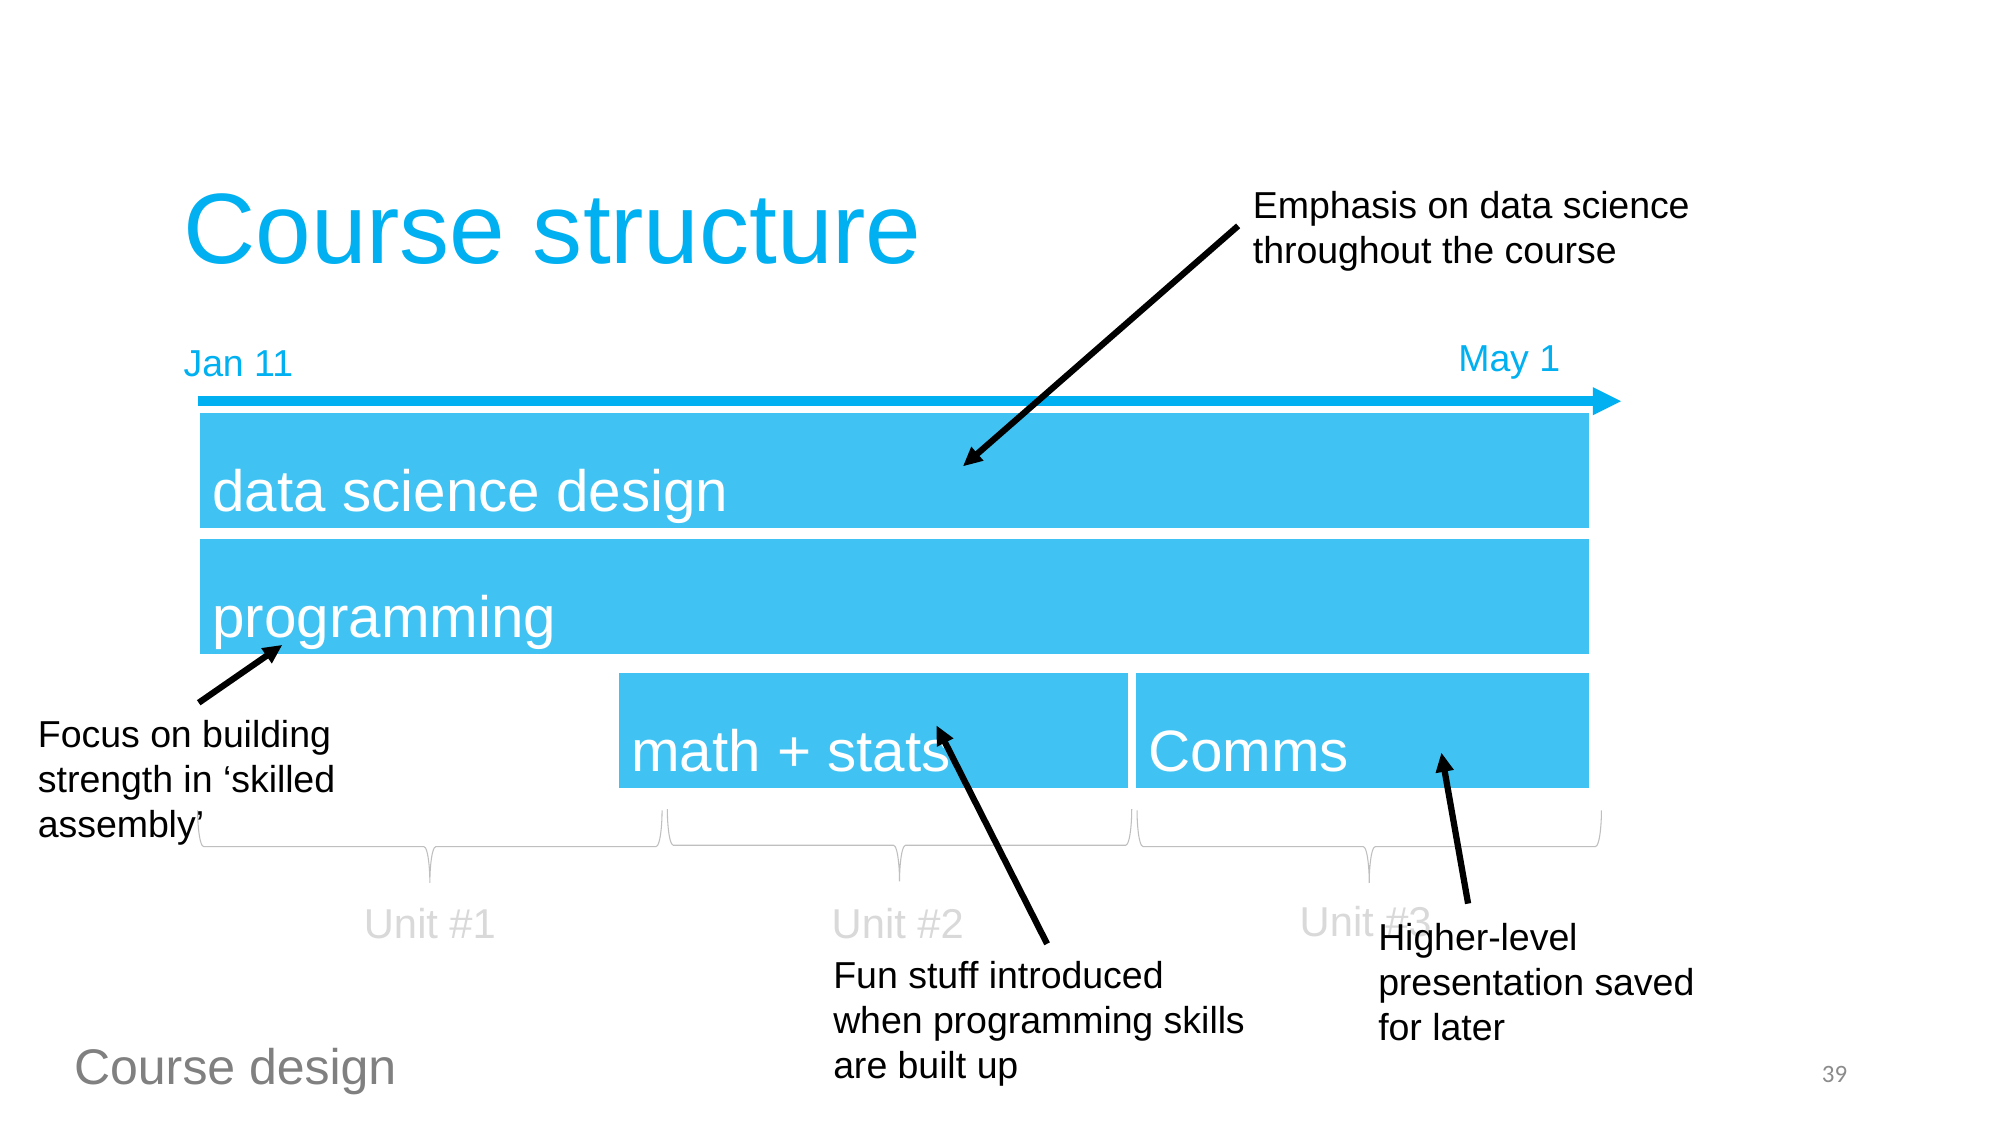

Course structure
Emphasis on data science throughout the course
May 1
Jan 11
data science design
programming

math + stats
Comms
Focus on building strength in ‘skilled assembly’
Unit #3
Unit #1
Unit #2
Higher-level presentation saved for later
Fun stuff introduced when programming skills are built up
Course design
39